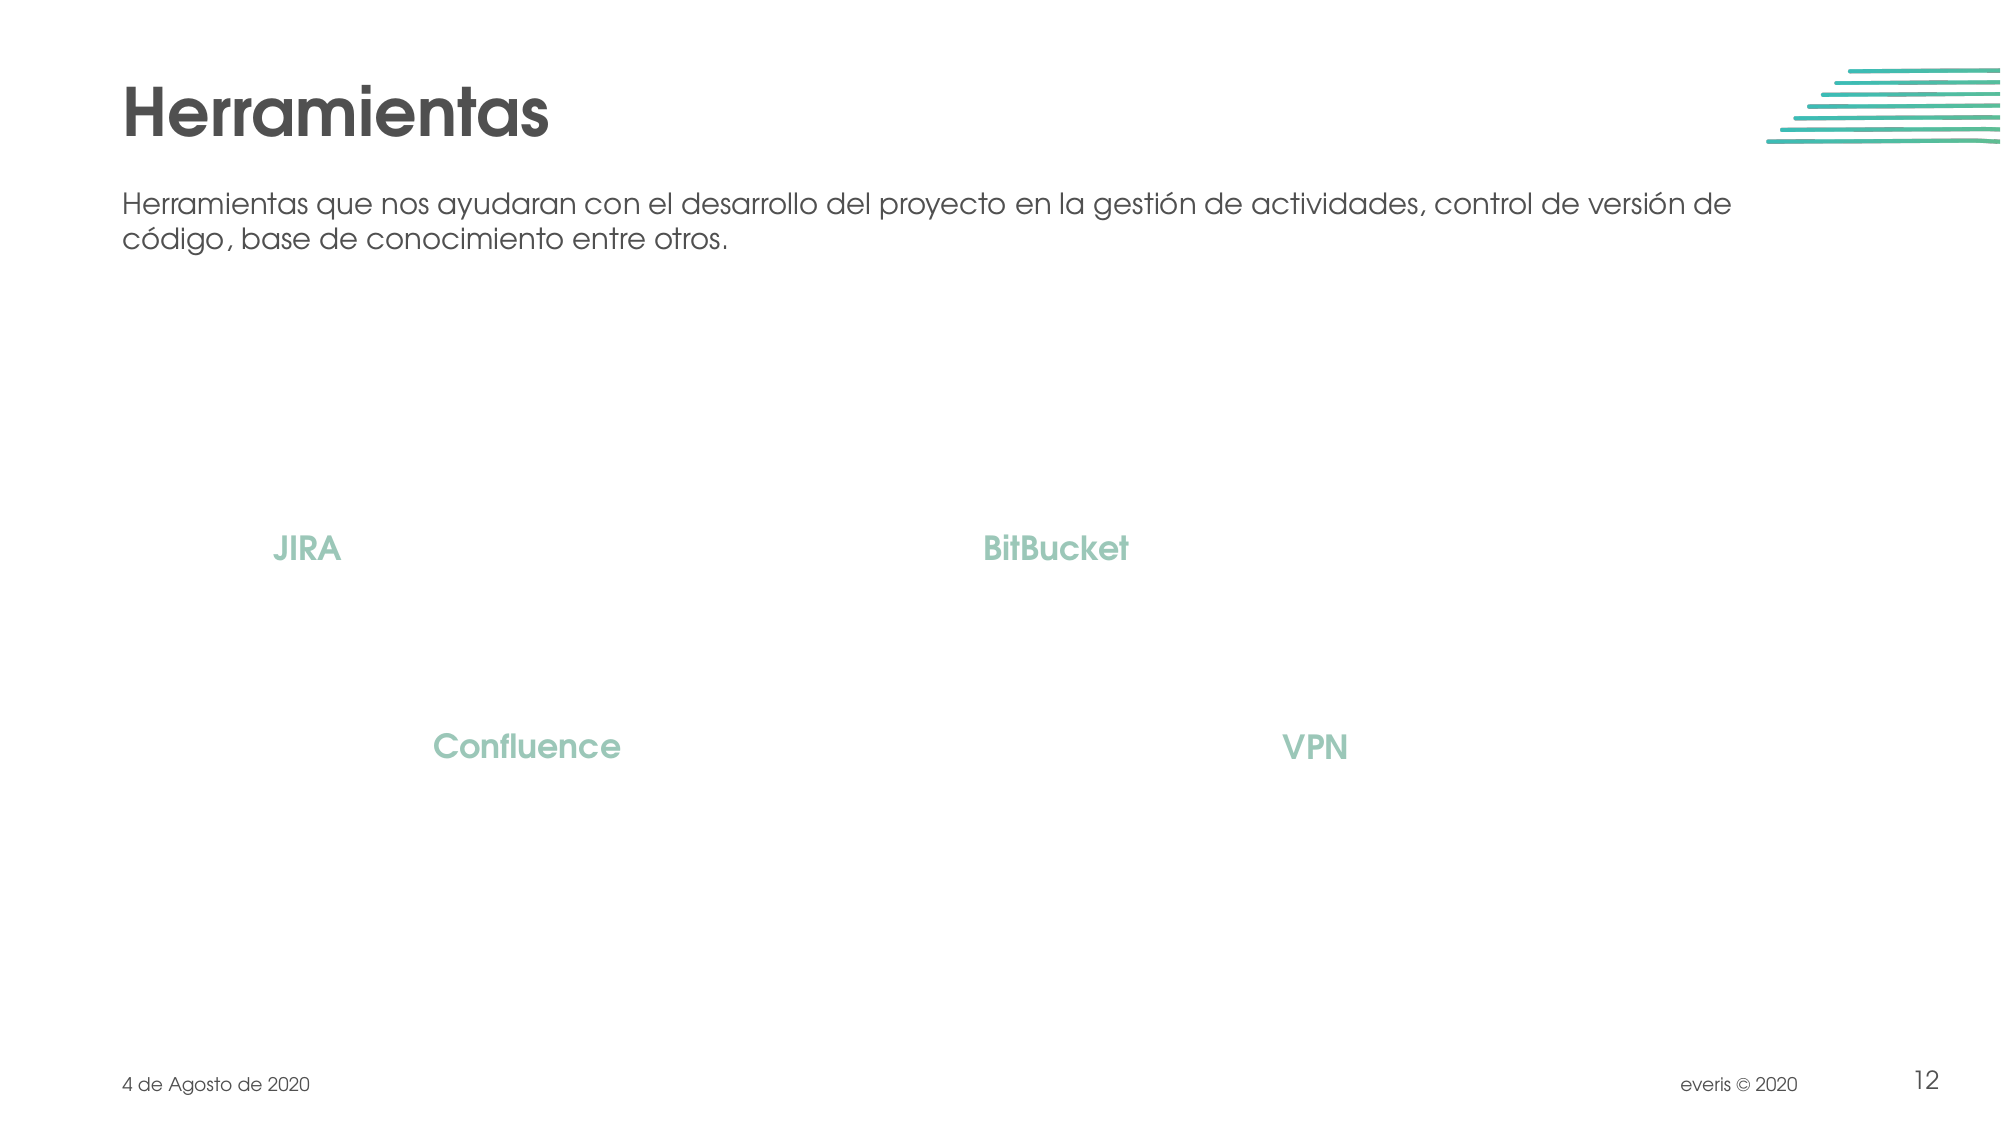

Herramientas
Herramientas que nos ayudaran con el desarrollo del proyecto en la gestión de actividades, control de versión de código, base de conocimiento entre otros.

BitBucket
JIRA
Confluence
VPN
4 de Agosto de 2020
everis © 2020
12